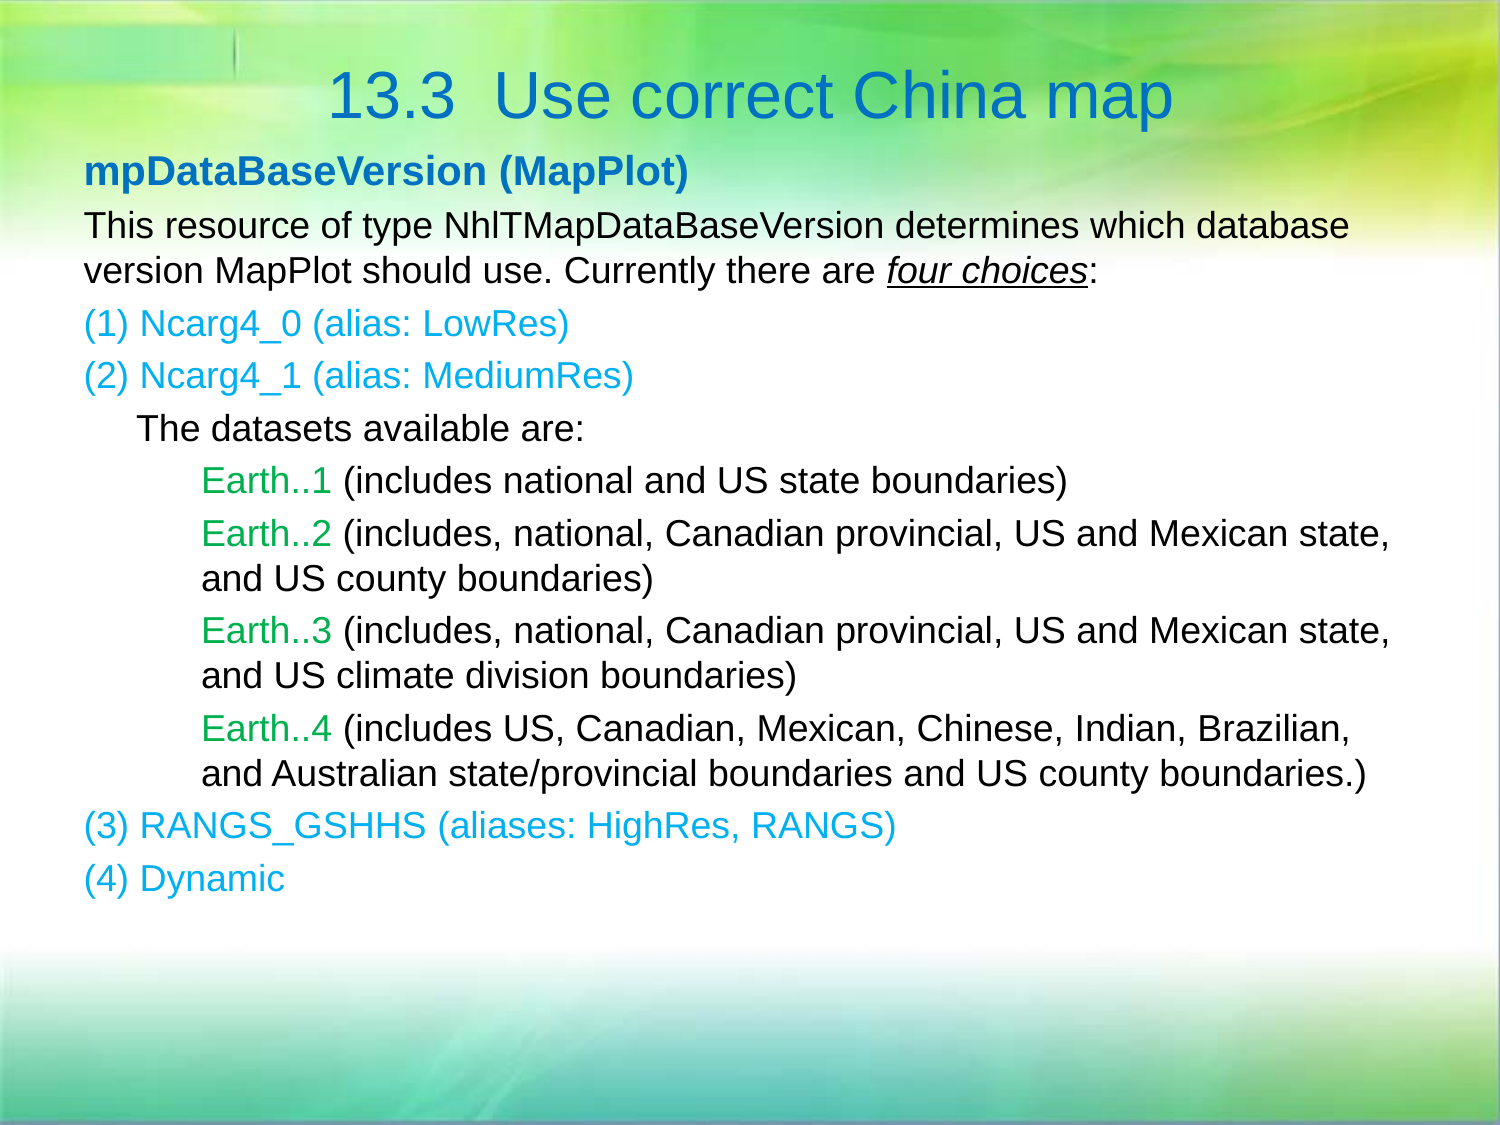

# 13.3  Use correct China map
mpDataBaseVersion (MapPlot)
This resource of type NhlTMapDataBaseVersion determines which database version MapPlot should use. Currently there are four choices:
(1) Ncarg4_0 (alias: LowRes)
(2) Ncarg4_1 (alias: MediumRes)
     The datasets available are:
Earth..1 (includes national and US state boundaries)
Earth..2 (includes, national, Canadian provincial, US and Mexican state, and US county boundaries)
Earth..3 (includes, national, Canadian provincial, US and Mexican state, and US climate division boundaries)
Earth..4 (includes US, Canadian, Mexican, Chinese, Indian, Brazilian, and Australian state/provincial boundaries and US county boundaries.)
(3) RANGS_GSHHS (aliases: HighRes, RANGS)
(4) Dynamic